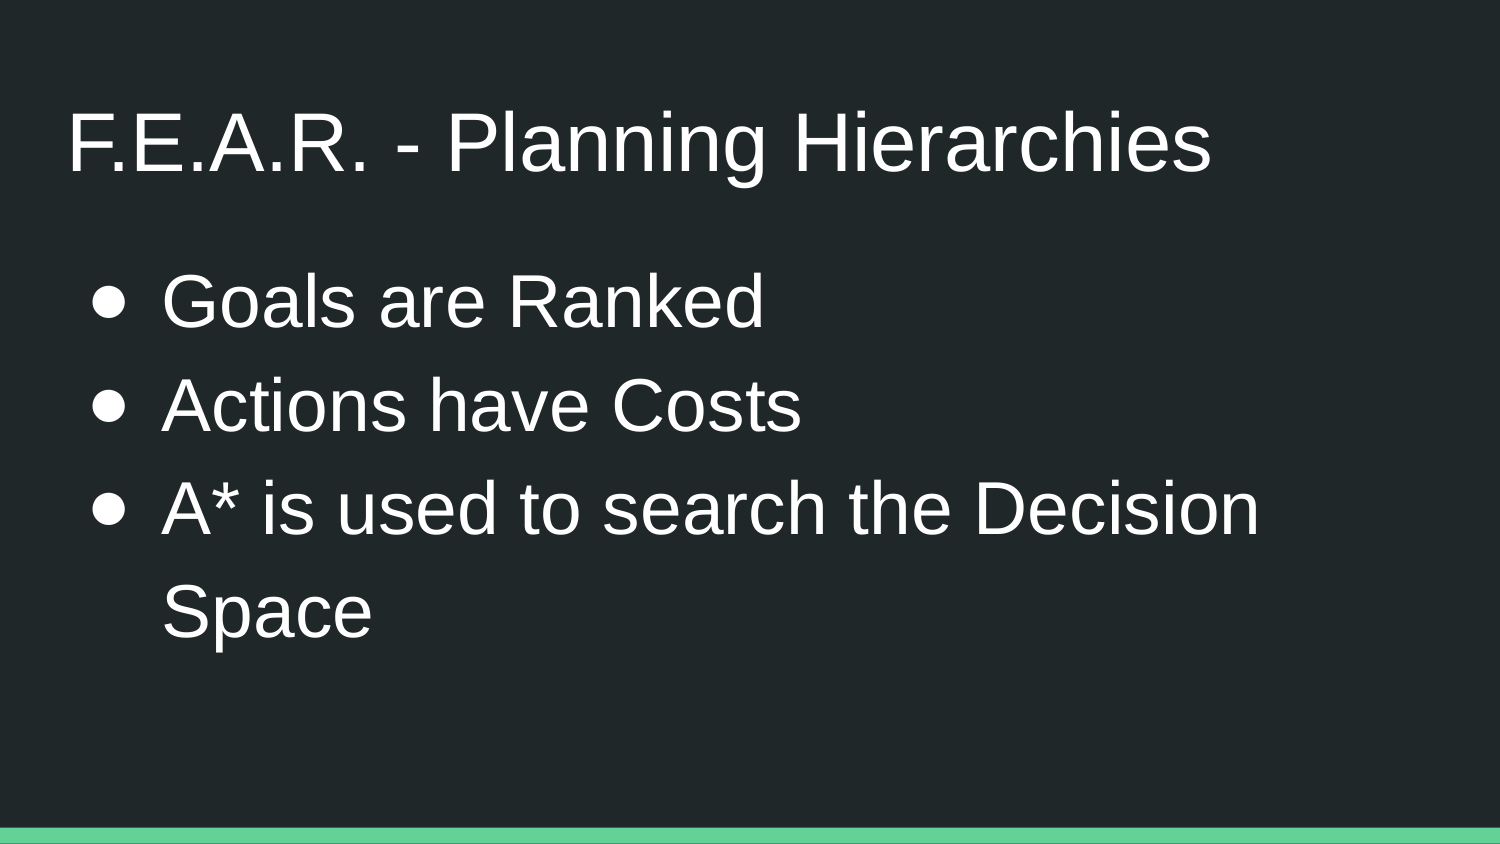

# F.E.A.R. - Planning Hierarchies

Goals are Ranked
Actions have Costs
A* is used to search the Decision Space